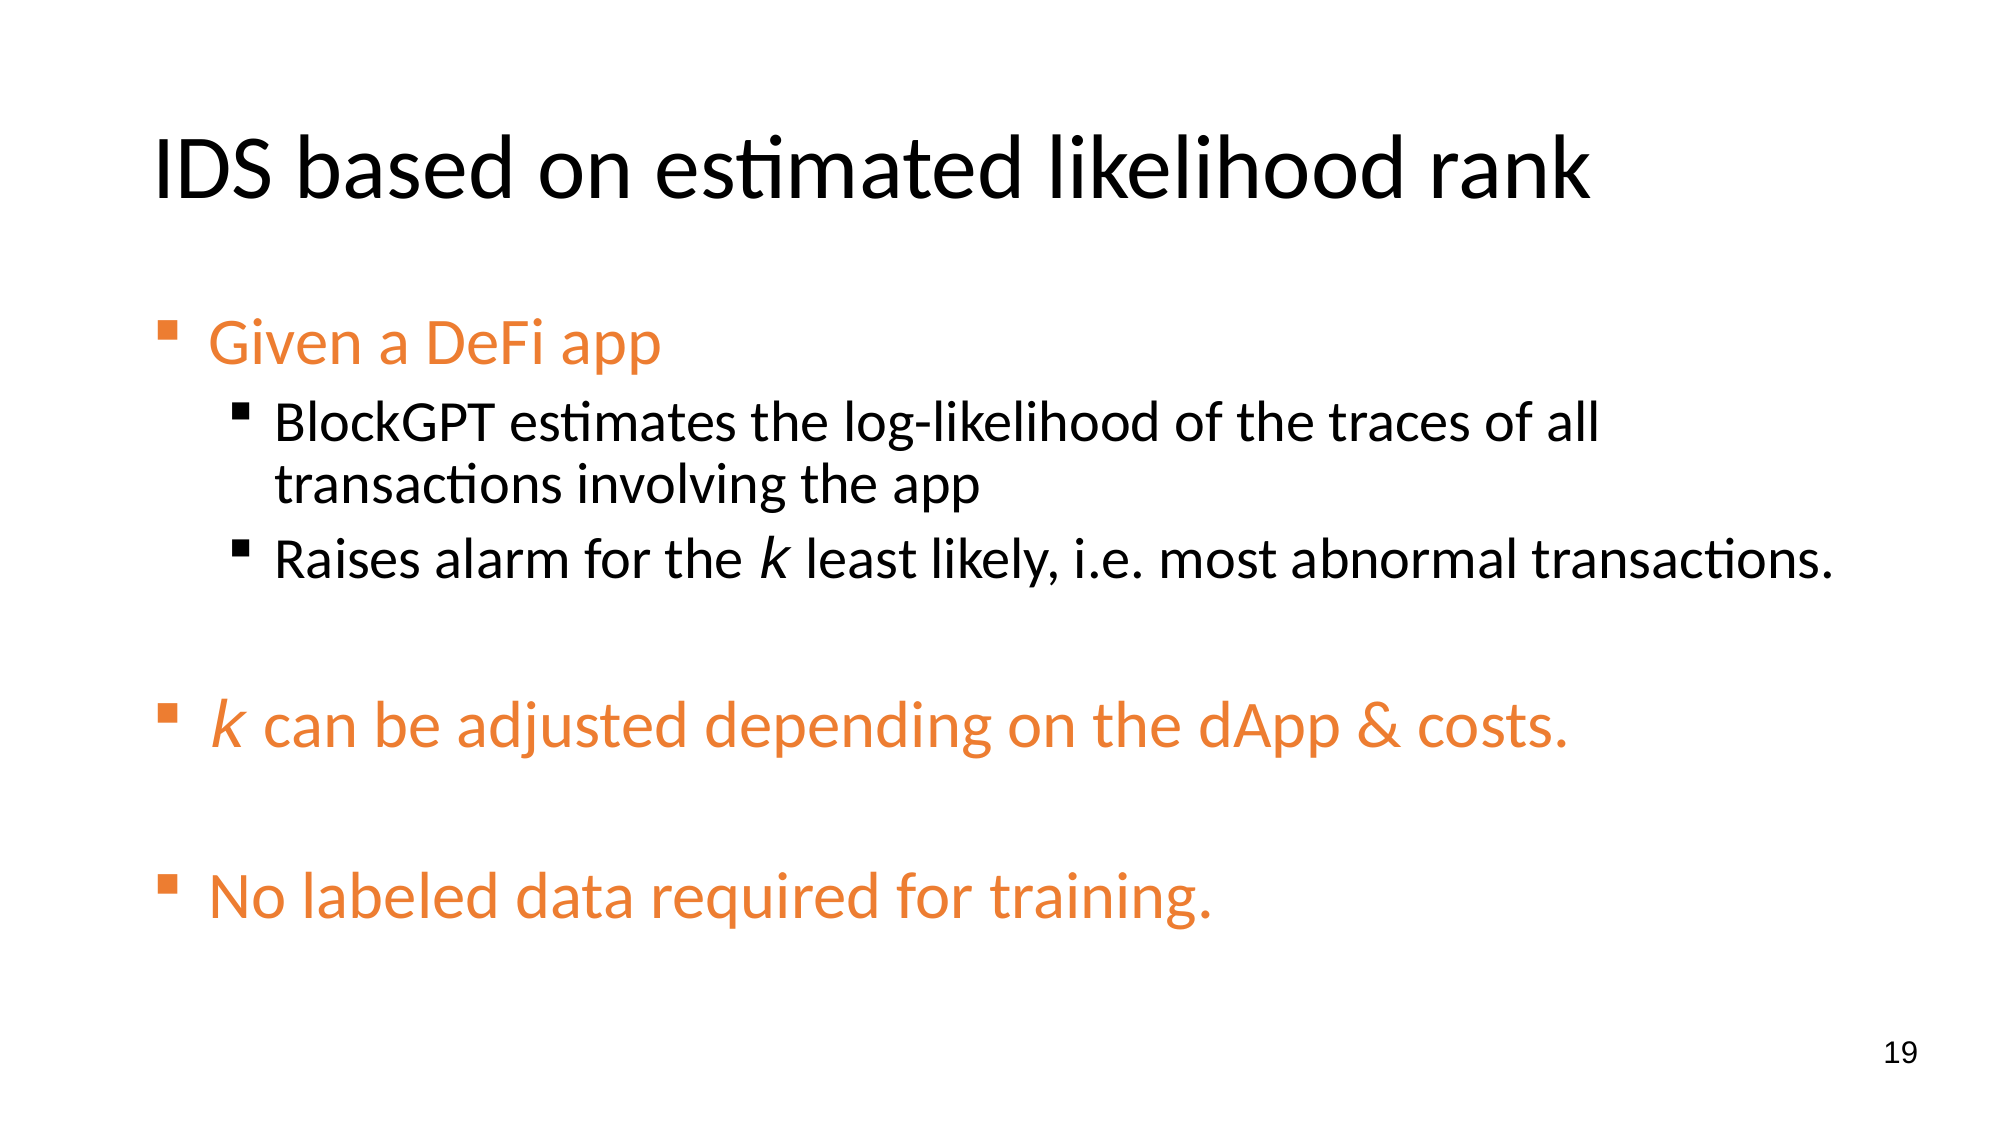

# IDS based on estimated likelihood rank
Given a DeFi app
BlockGPT estimates the log-likelihood of the traces of all transactions involving the app
Raises alarm for the k least likely, i.e. most abnormal transactions.

k can be adjusted depending on the dApp & costs.

No labeled data required for training.
19